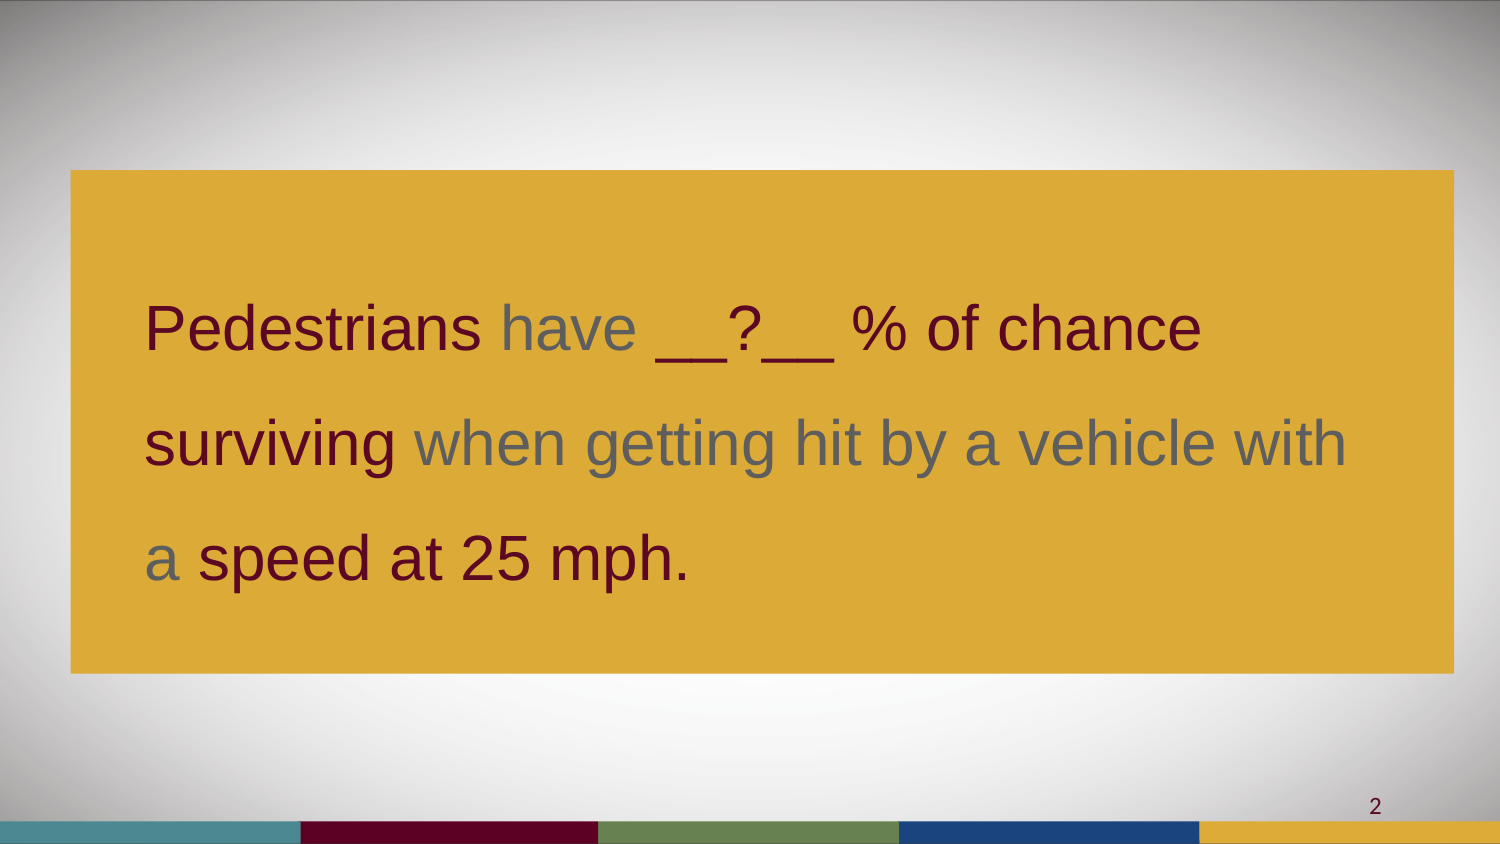

Pedestrians have __?__ % of chance surviving when getting hit by a vehicle with a speed at 25 mph.
2